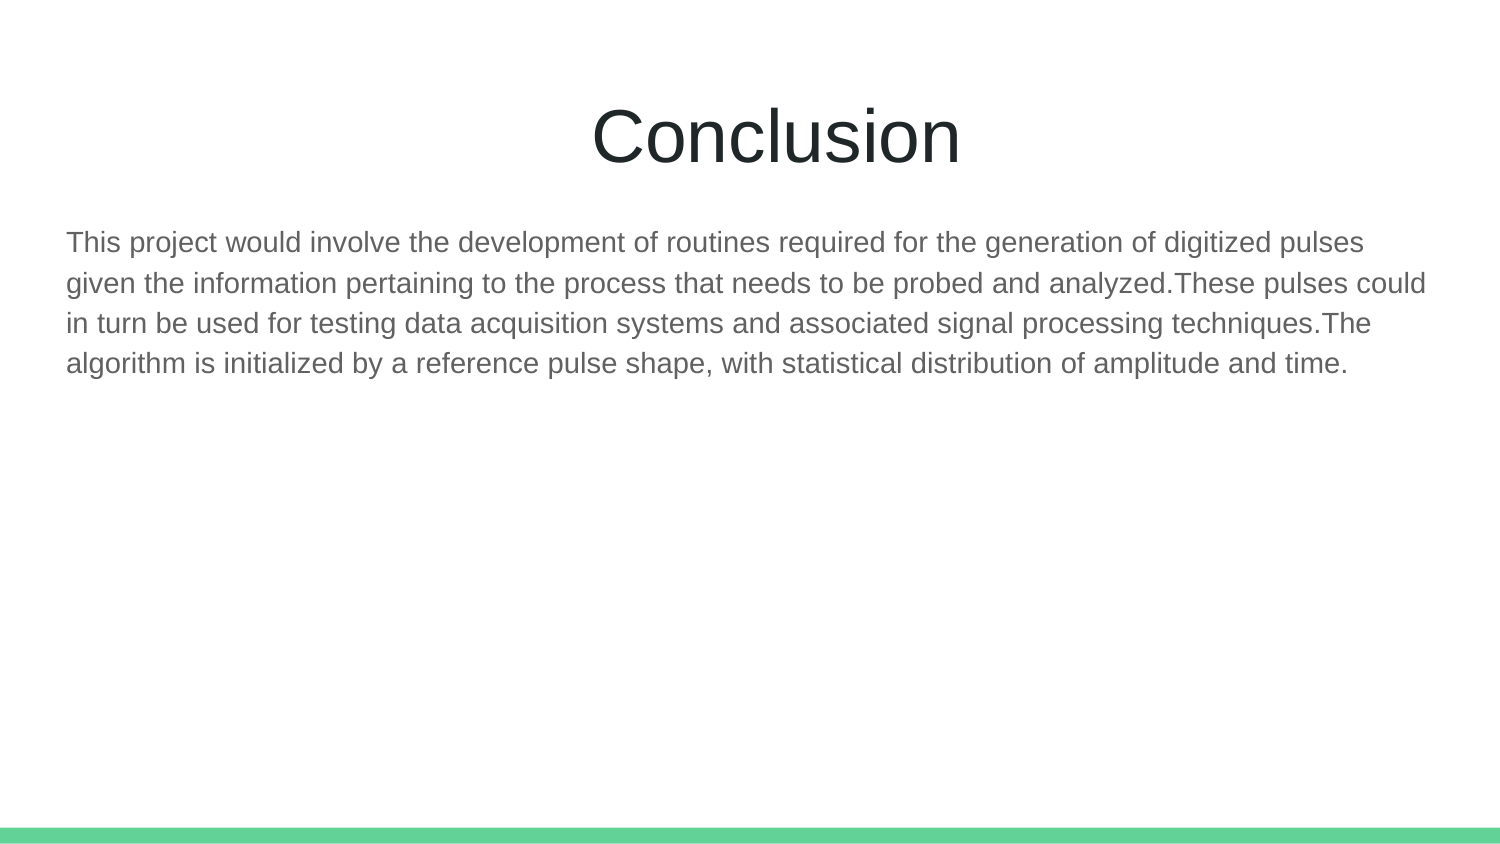

# Conclusion
This project would involve the development of routines required for the generation of digitized pulses given the information pertaining to the process that needs to be probed and analyzed.These pulses could in turn be used for testing data acquisition systems and associated signal processing techniques.The algorithm is initialized by a reference pulse shape, with statistical distribution of amplitude and time.